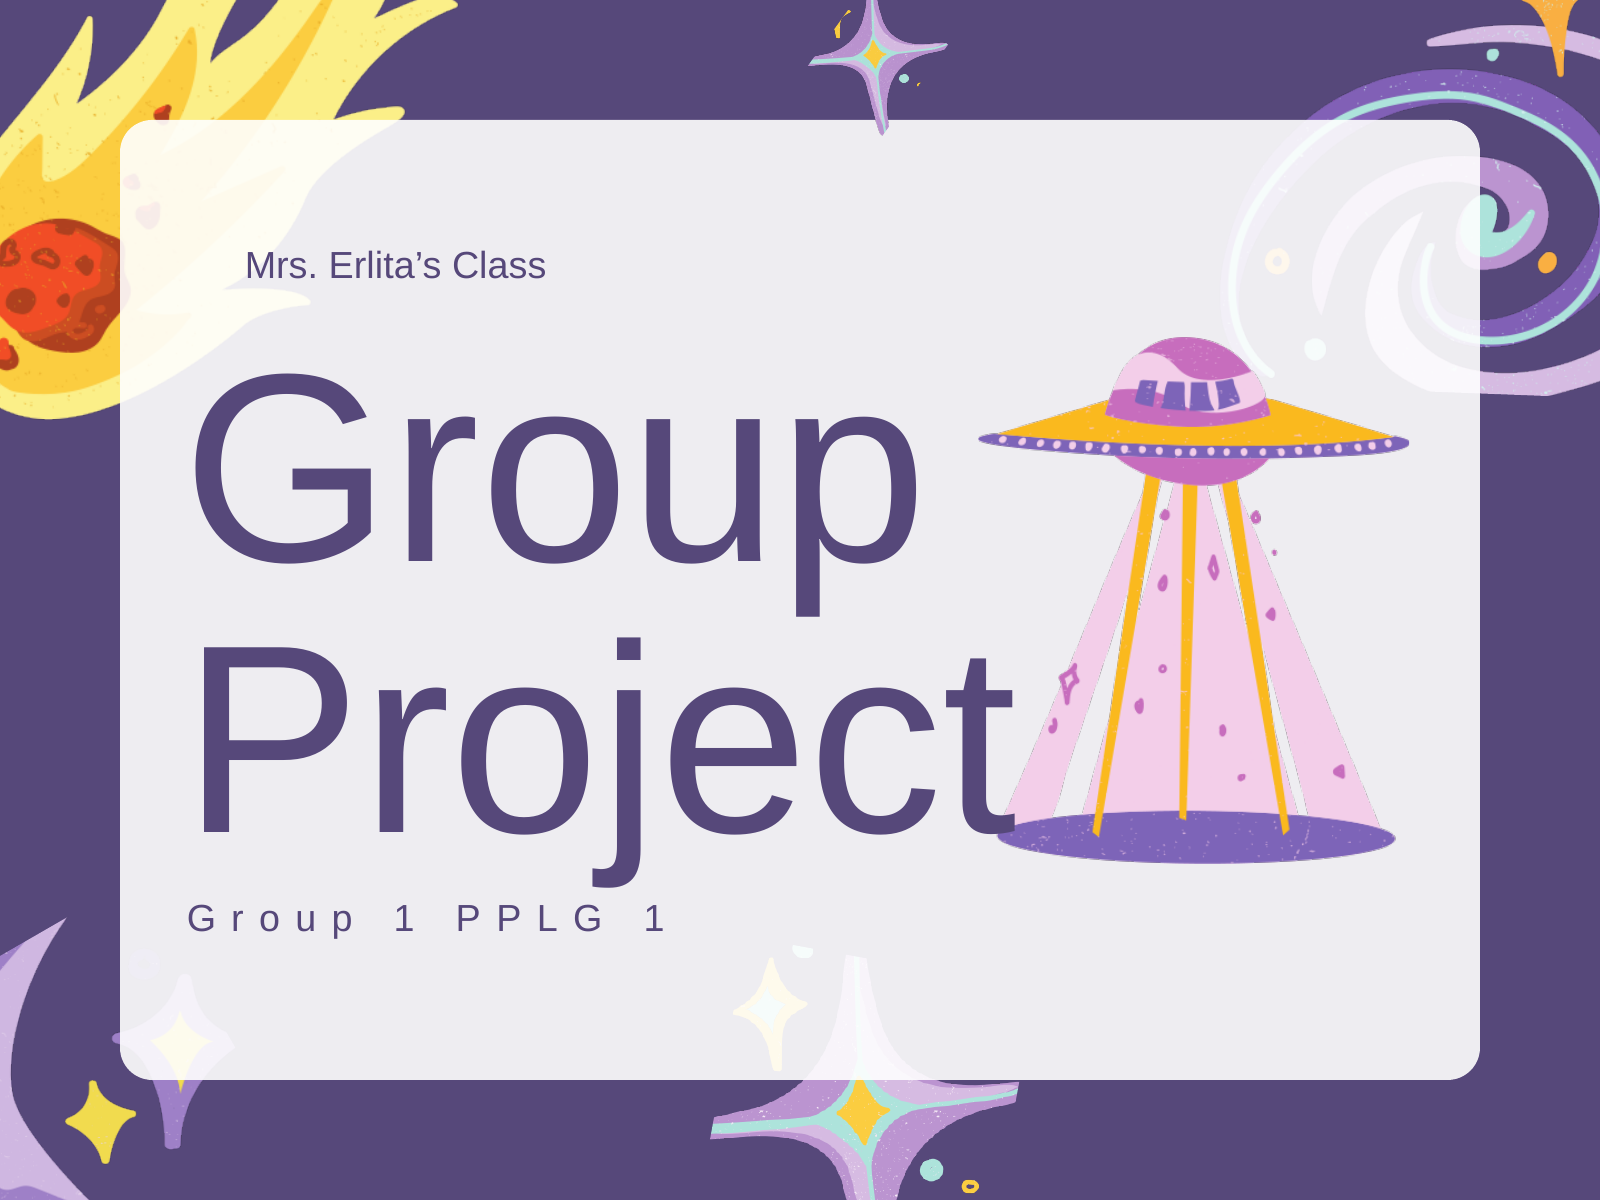

Mrs. Erlita’s Class

Group
Project
Group 1 PPLG 1